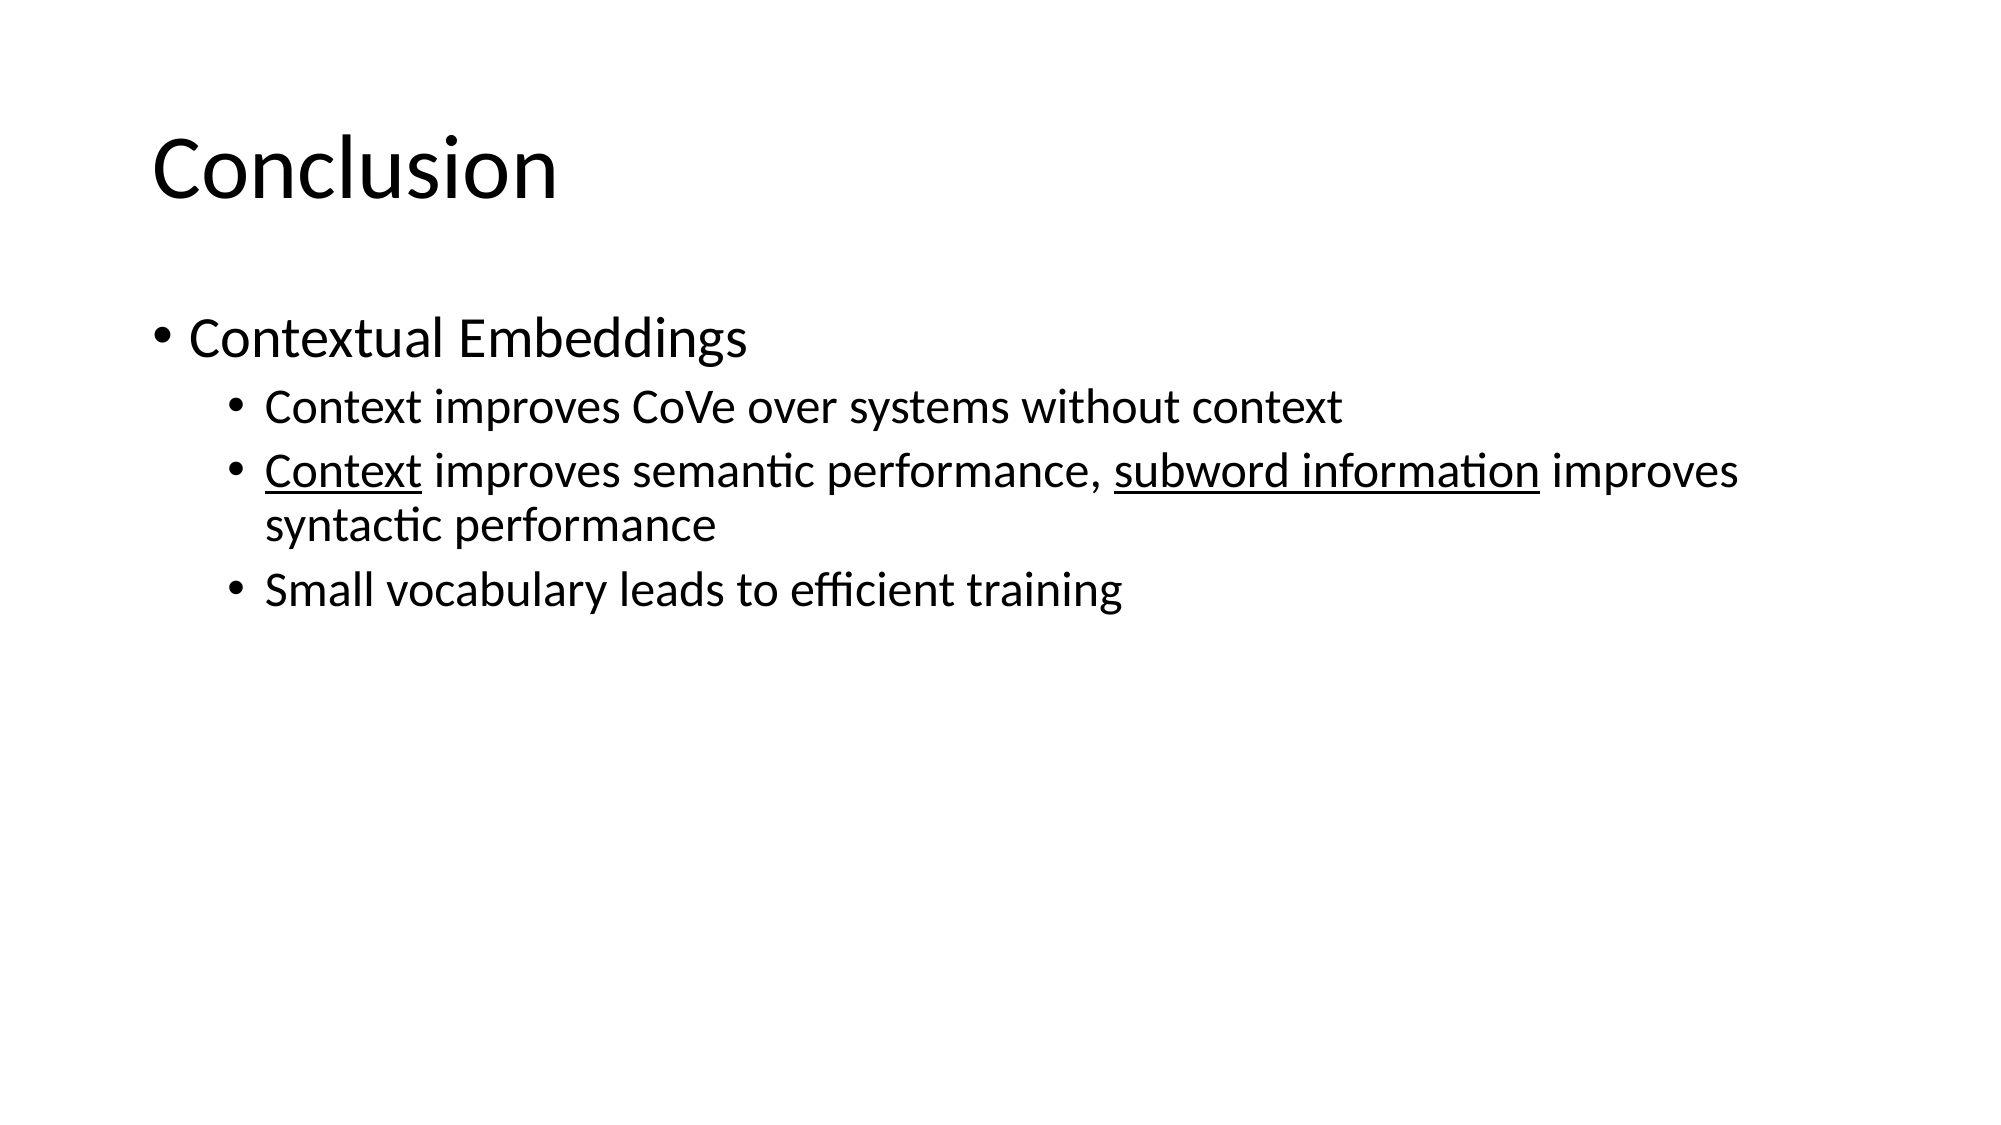

# Conclusion
Contextual Embeddings
Context improves CoVe over systems without context
Context improves semantic performance, subword information improves syntactic performance
Small vocabulary leads to efficient training